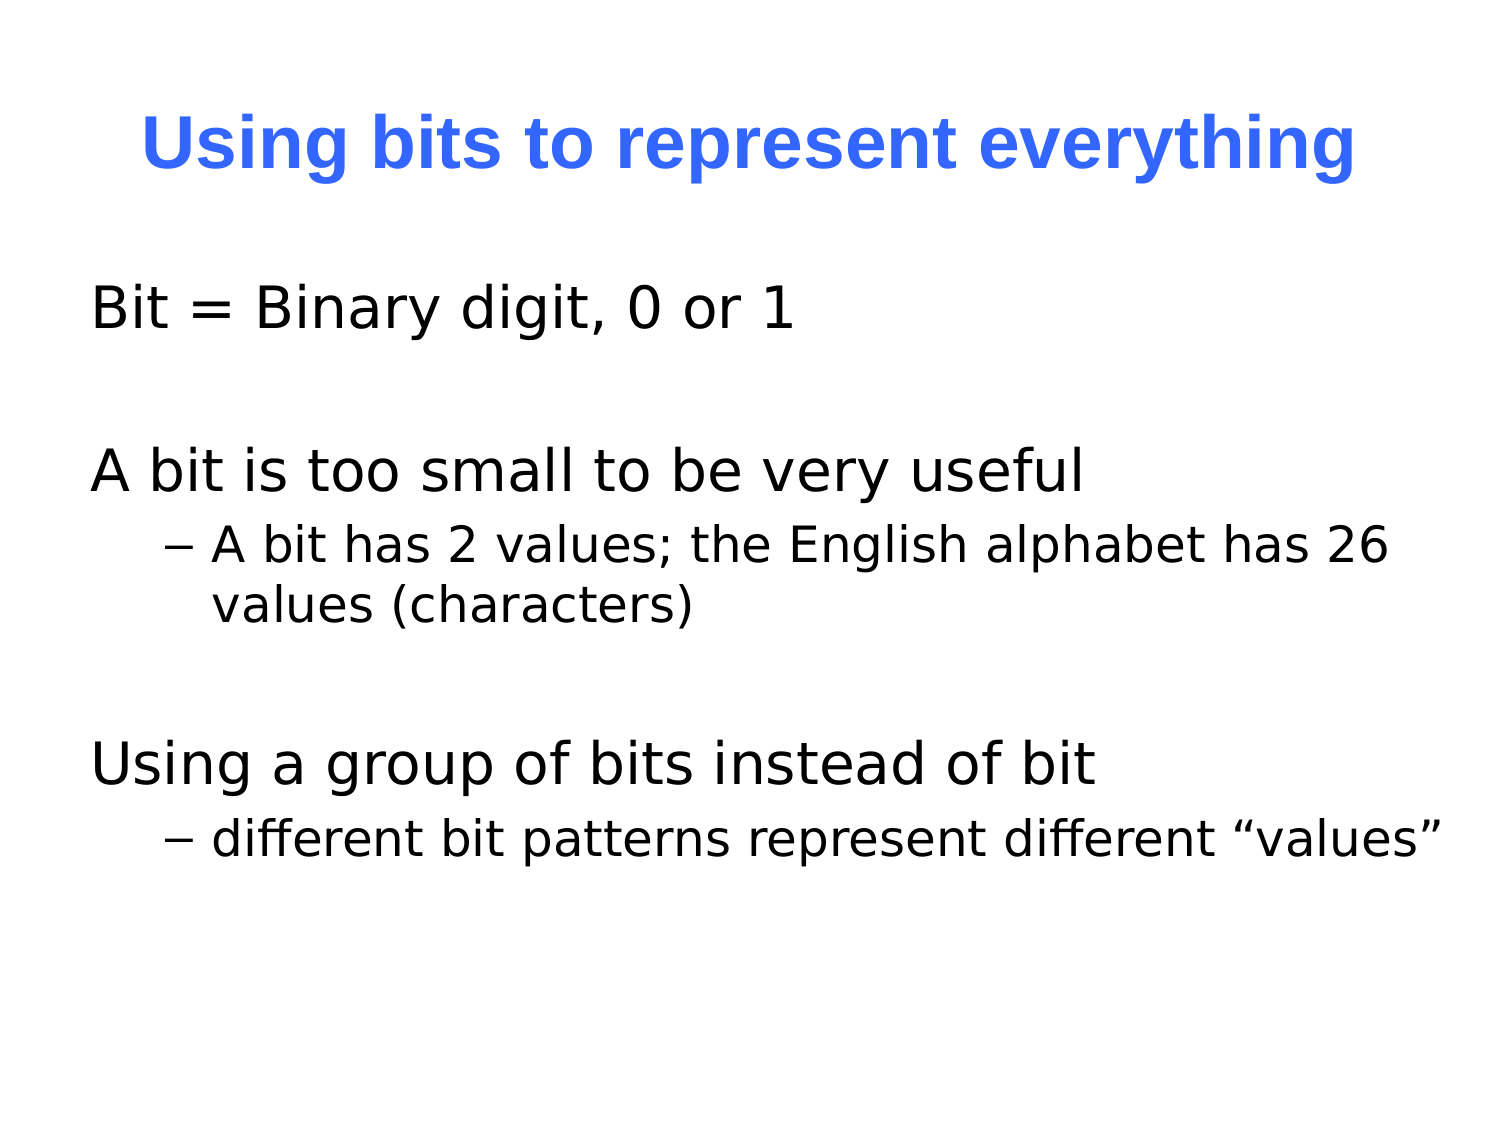

# Using bits to represent everything
Bit = Binary digit, 0 or 1

A bit is too small to be very useful
A bit has 2 values; the English alphabet has 26 values (characters)

Using a group of bits instead of bit
different bit patterns represent different “values”